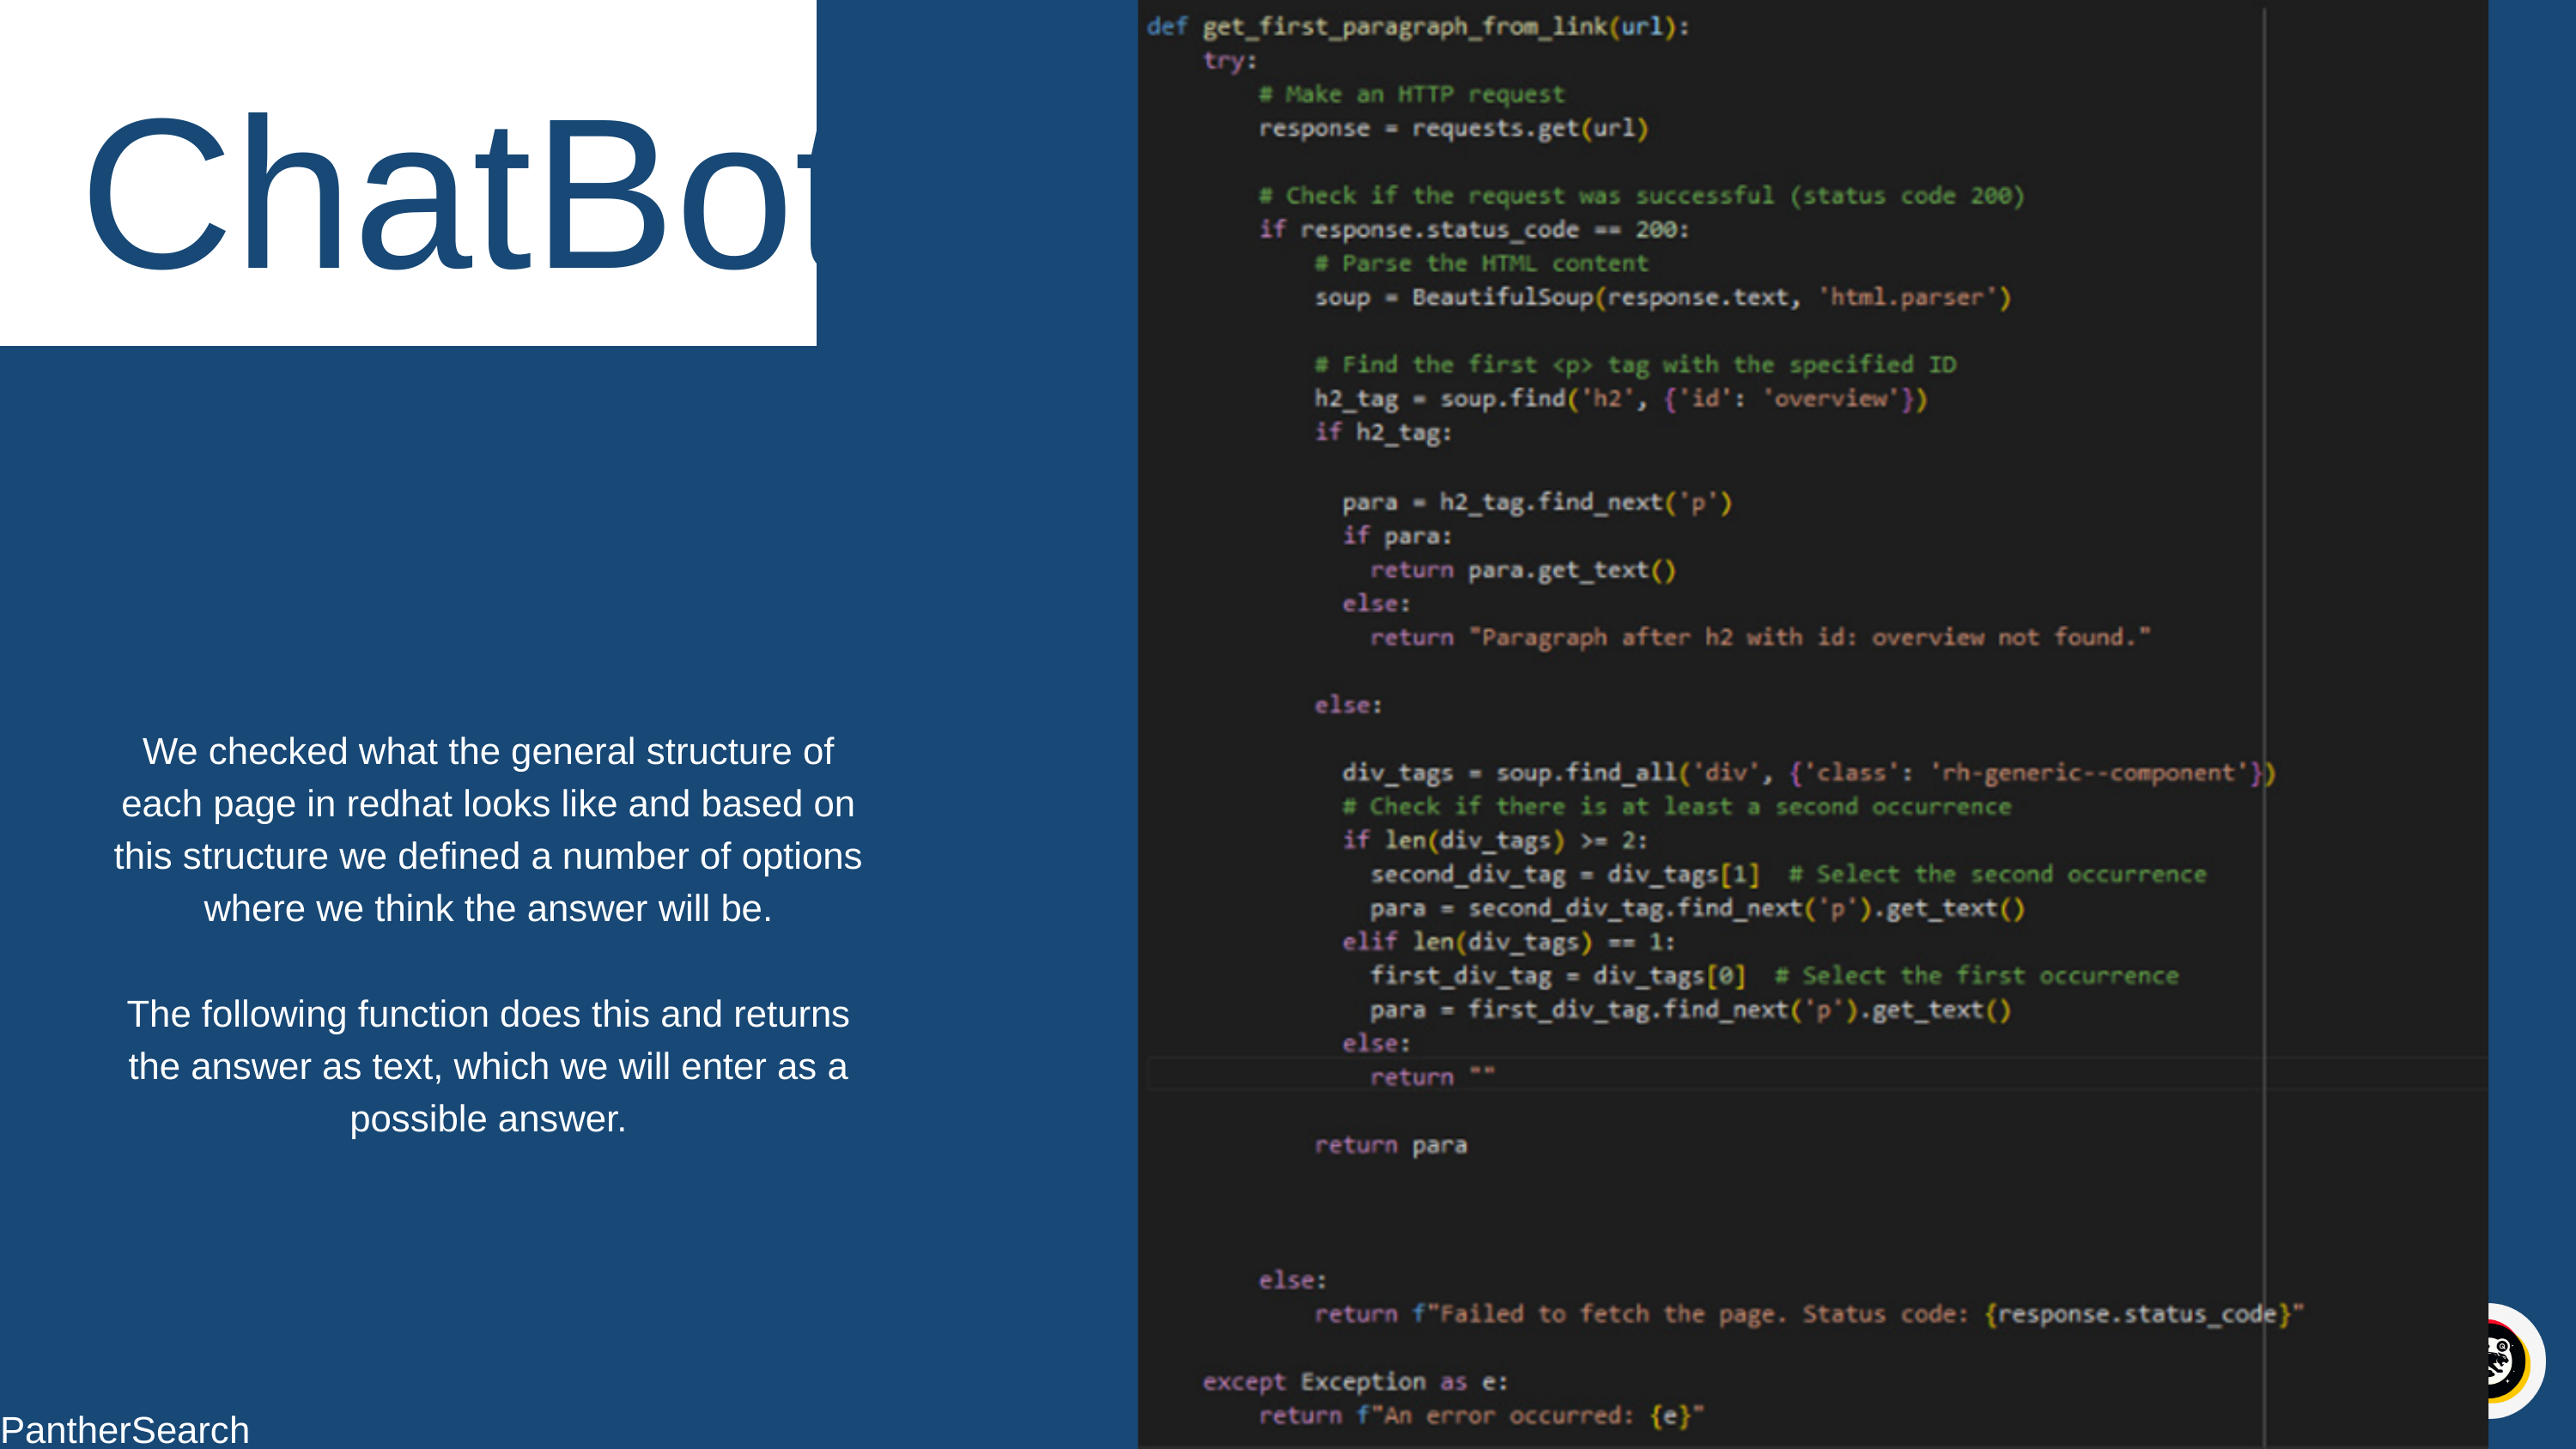

ChatBot
We checked what the general structure of each page in redhat looks like and based on this structure we defined a number of options where we think the answer will be.

The following function does this and returns the answer as text, which we will enter as a possible answer.

PantherSearch